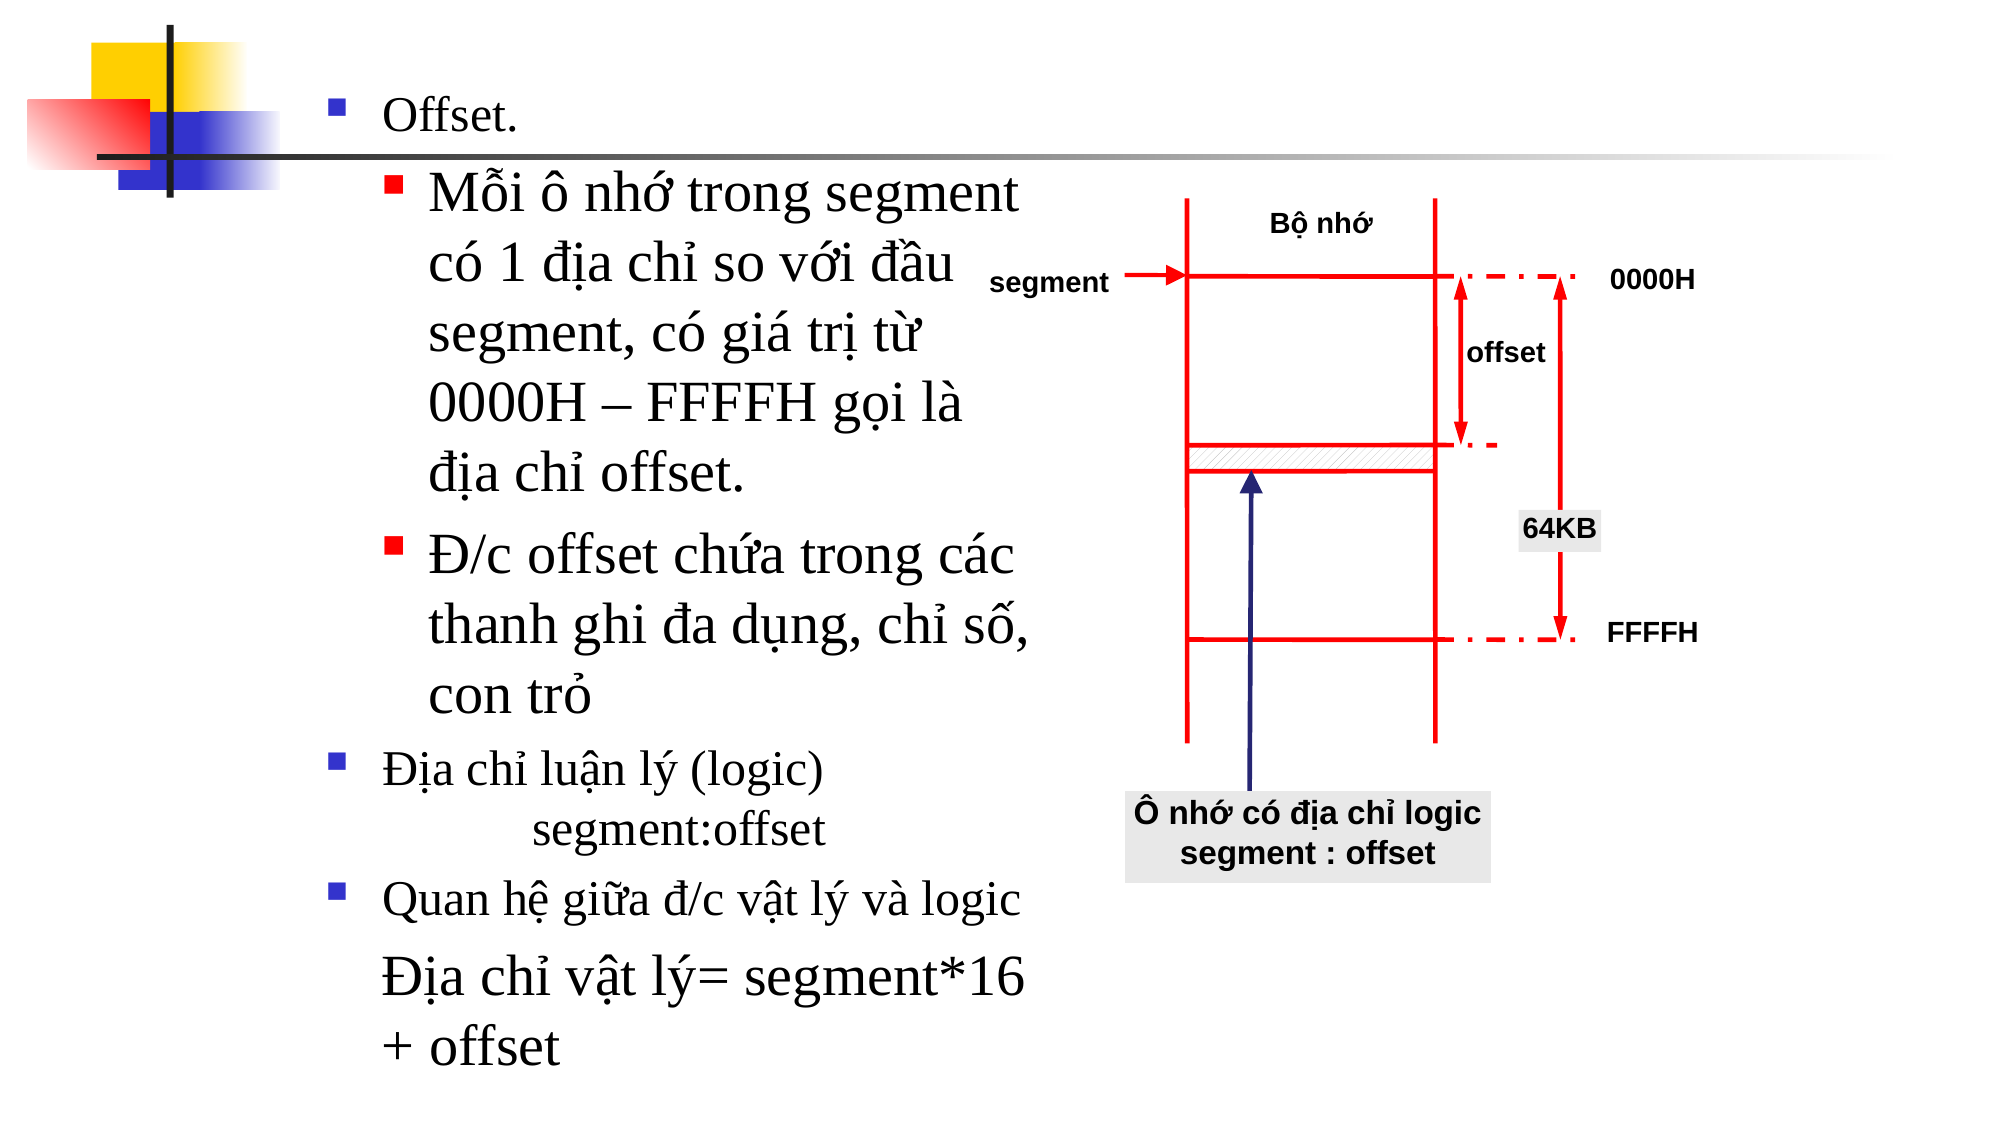

Offset.
Mỗi ô nhớ trong segment có 1 địa chỉ so với đầu segment, có giá trị từ 0000H – FFFFH gọi là địa chỉ offset.
Đ/c offset chứa trong các thanh ghi đa dụng, chỉ số, con trỏ
Địa chỉ luận lý (logic)
	segment:offset
Quan hệ giữa đ/c vật lý và logic
Địa chỉ vật lý= segment*16 + offset

Bộ nhớ
0000H
segment

offset

64KB
FFFFH

Ô nhớ có địa chỉ logic
segment : offset